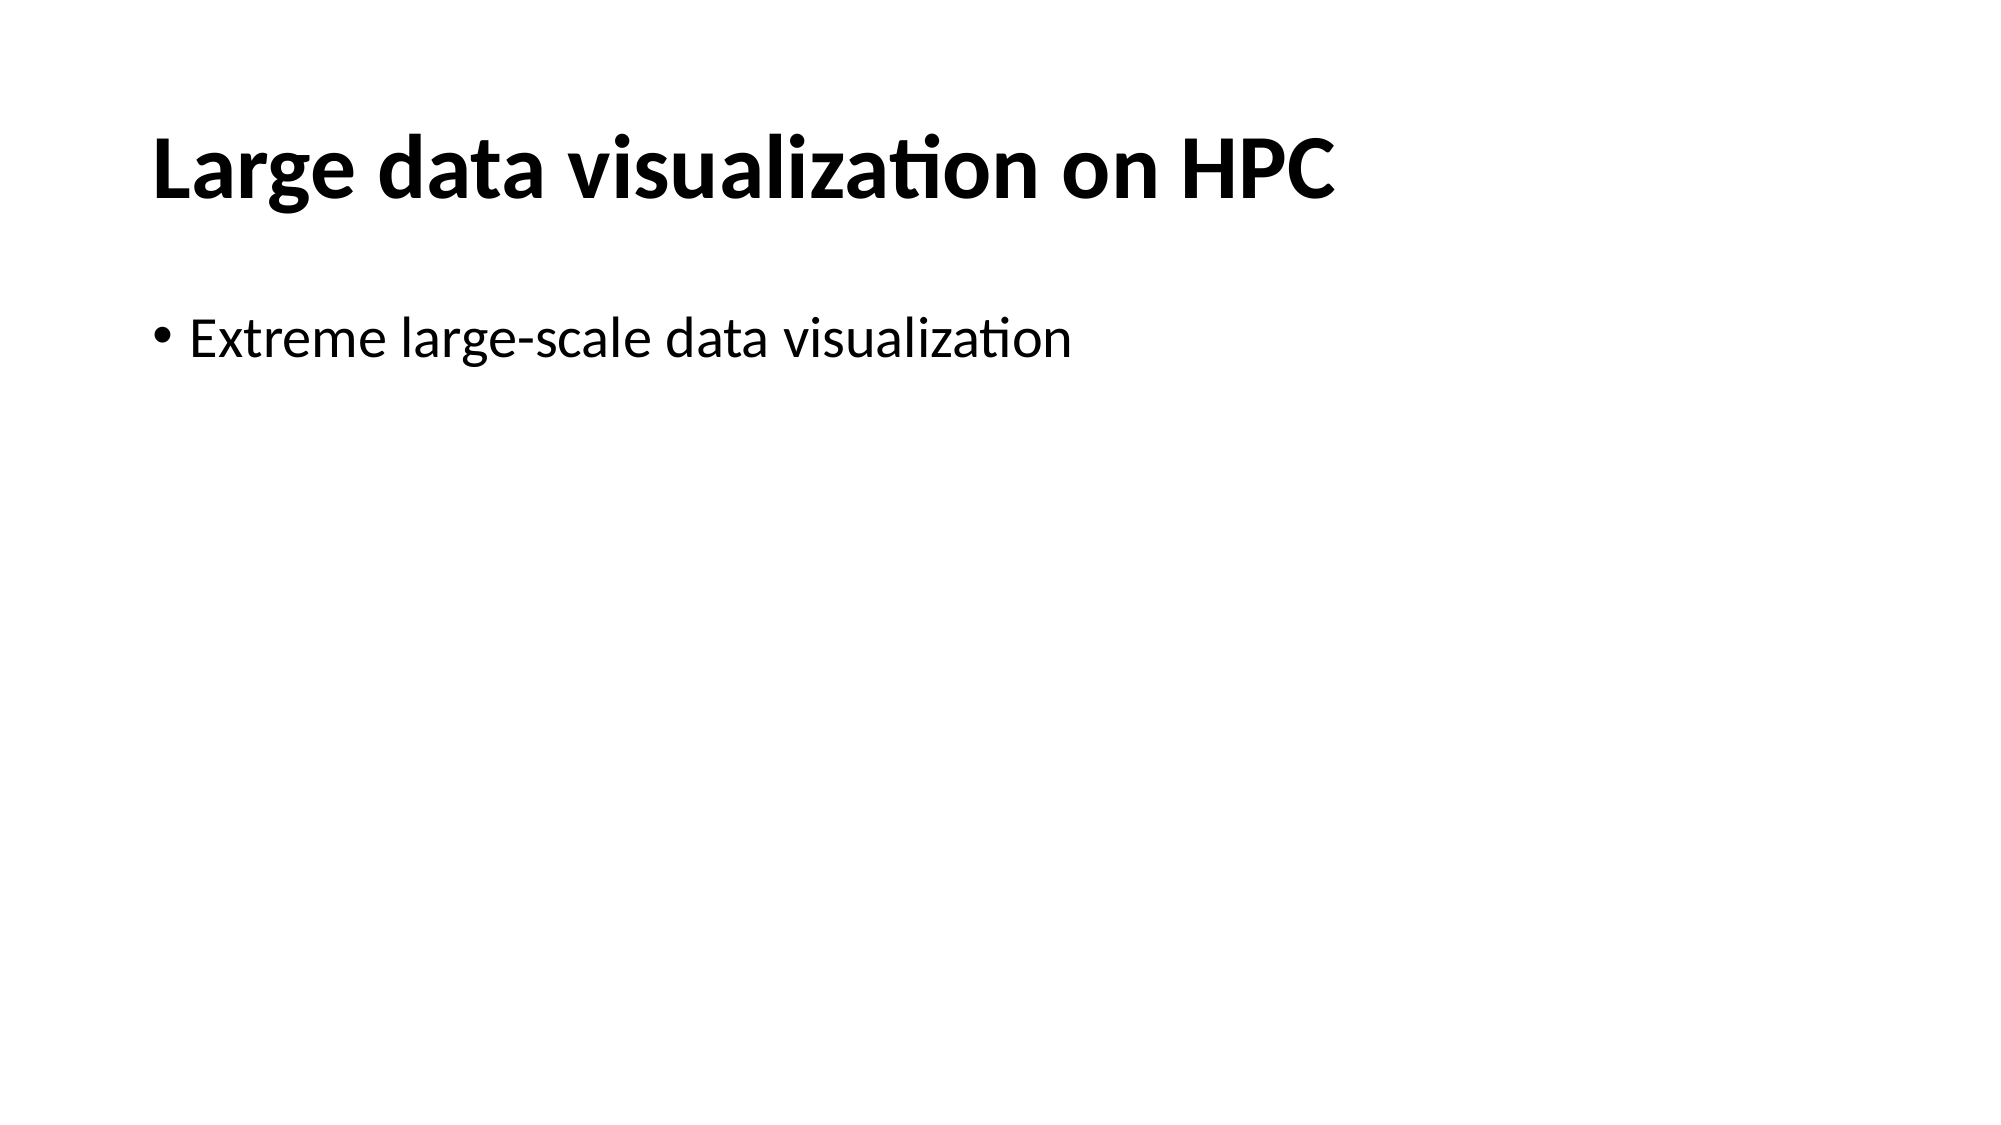

# Large data visualization on HPC
Extreme large-scale data visualization